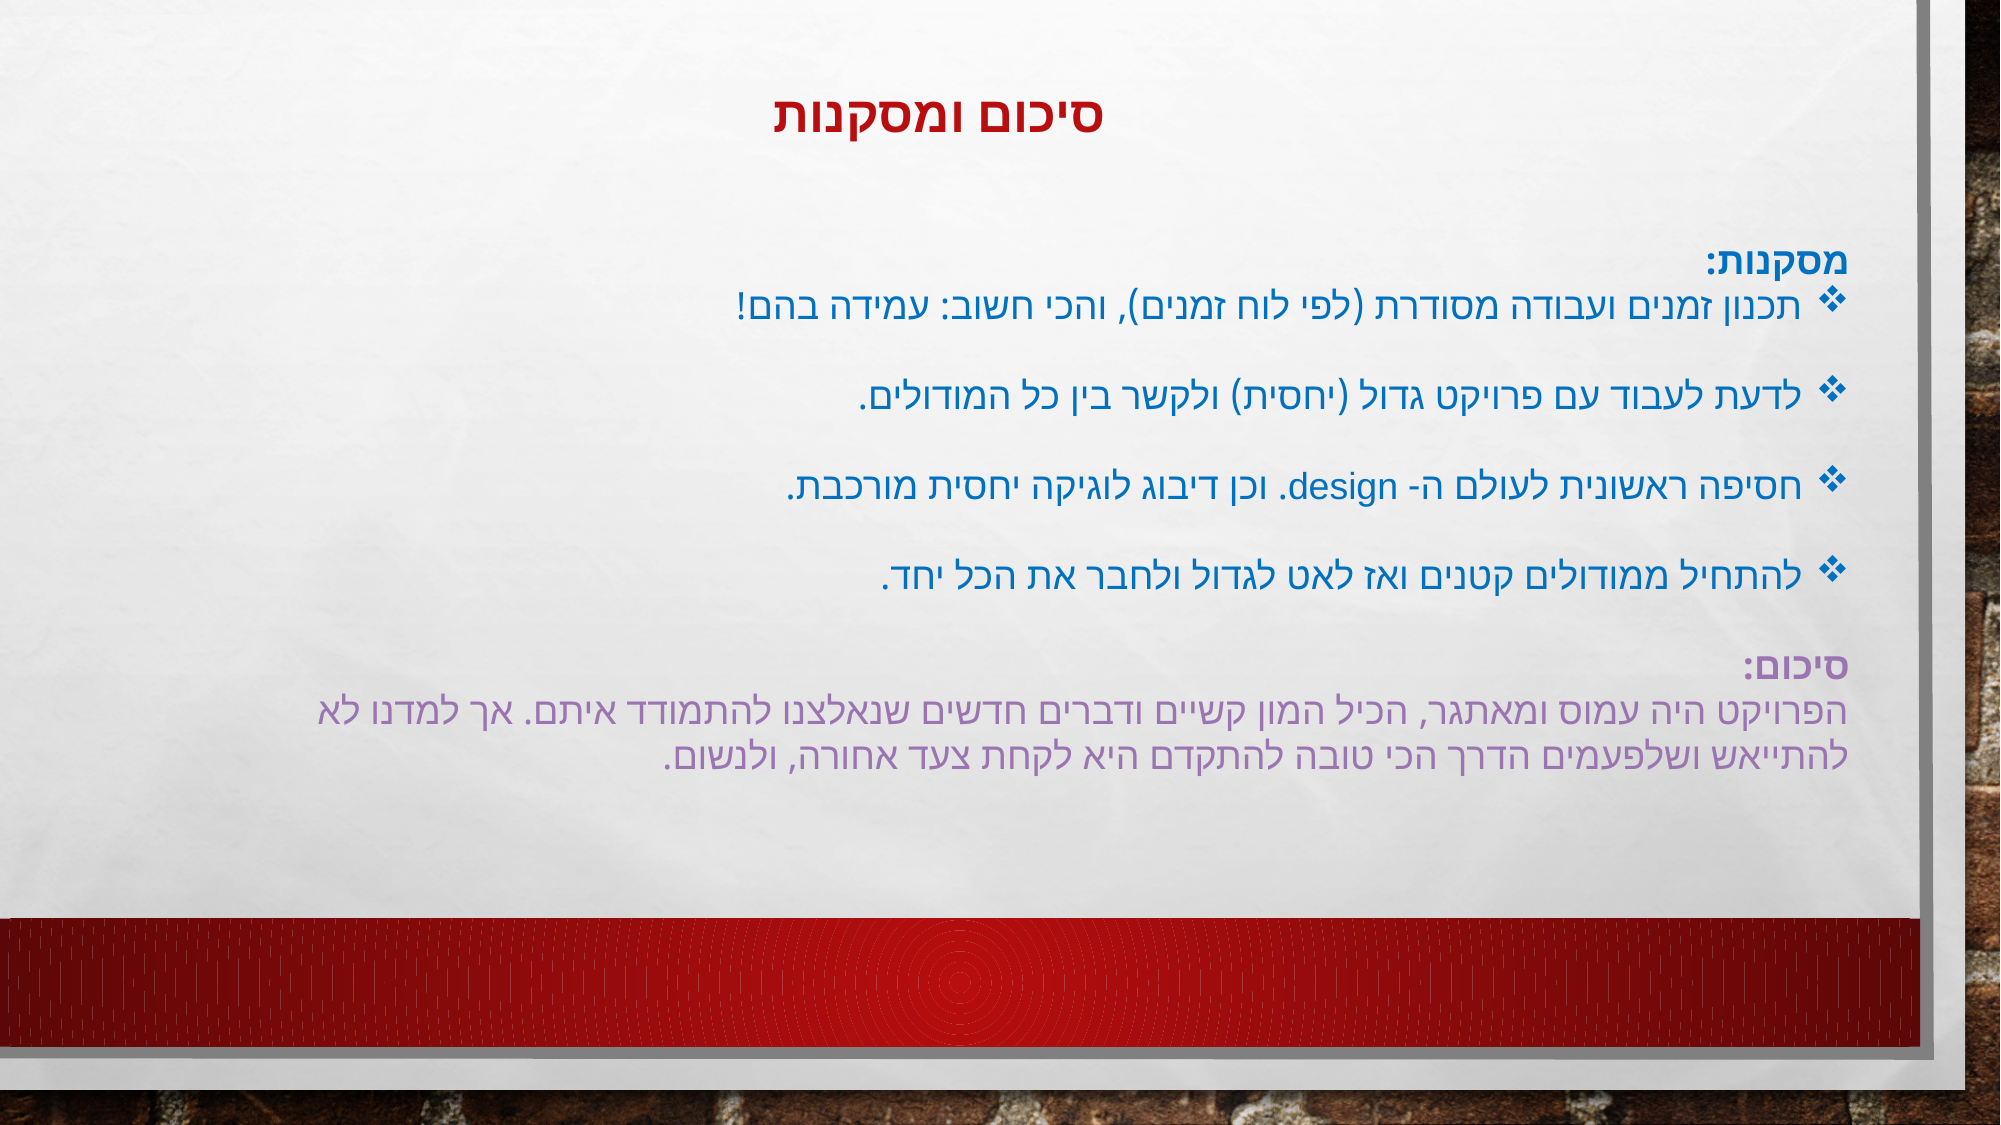

סיכום ומסקנות
מסקנות:
תכנון זמנים ועבודה מסודרת (לפי לוח זמנים), והכי חשוב: עמידה בהם!

לדעת לעבוד עם פרויקט גדול (יחסית) ולקשר בין כל המודולים.

חסיפה ראשונית לעולם ה- design. וכן דיבוג לוגיקה יחסית מורכבת.

להתחיל ממודולים קטנים ואז לאט לגדול ולחבר את הכל יחד.

סיכום:
הפרויקט היה עמוס ומאתגר, הכיל המון קשיים ודברים חדשים שנאלצנו להתמודד איתם. אך למדנו לא להתייאש ושלפעמים הדרך הכי טובה להתקדם היא לקחת צעד אחורה, ולנשום.